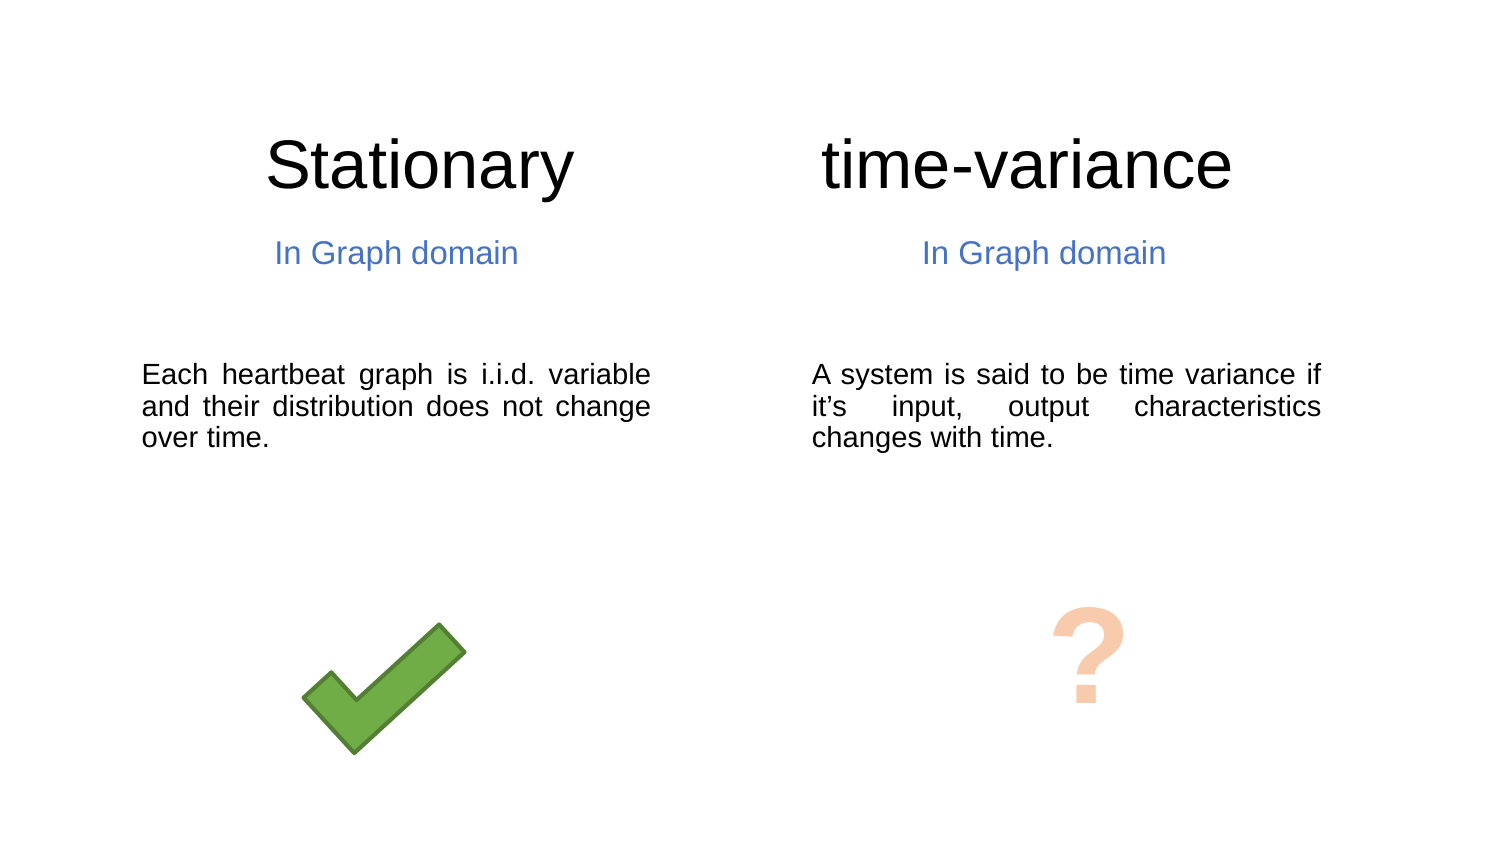

Stationary             time-variance
In Graph domain
In Graph domain
Each heartbeat graph is i.i.d. variable and their distribution does not change over time.
A system is said to be time variance if it’s input, output characteristics changes with time.
?